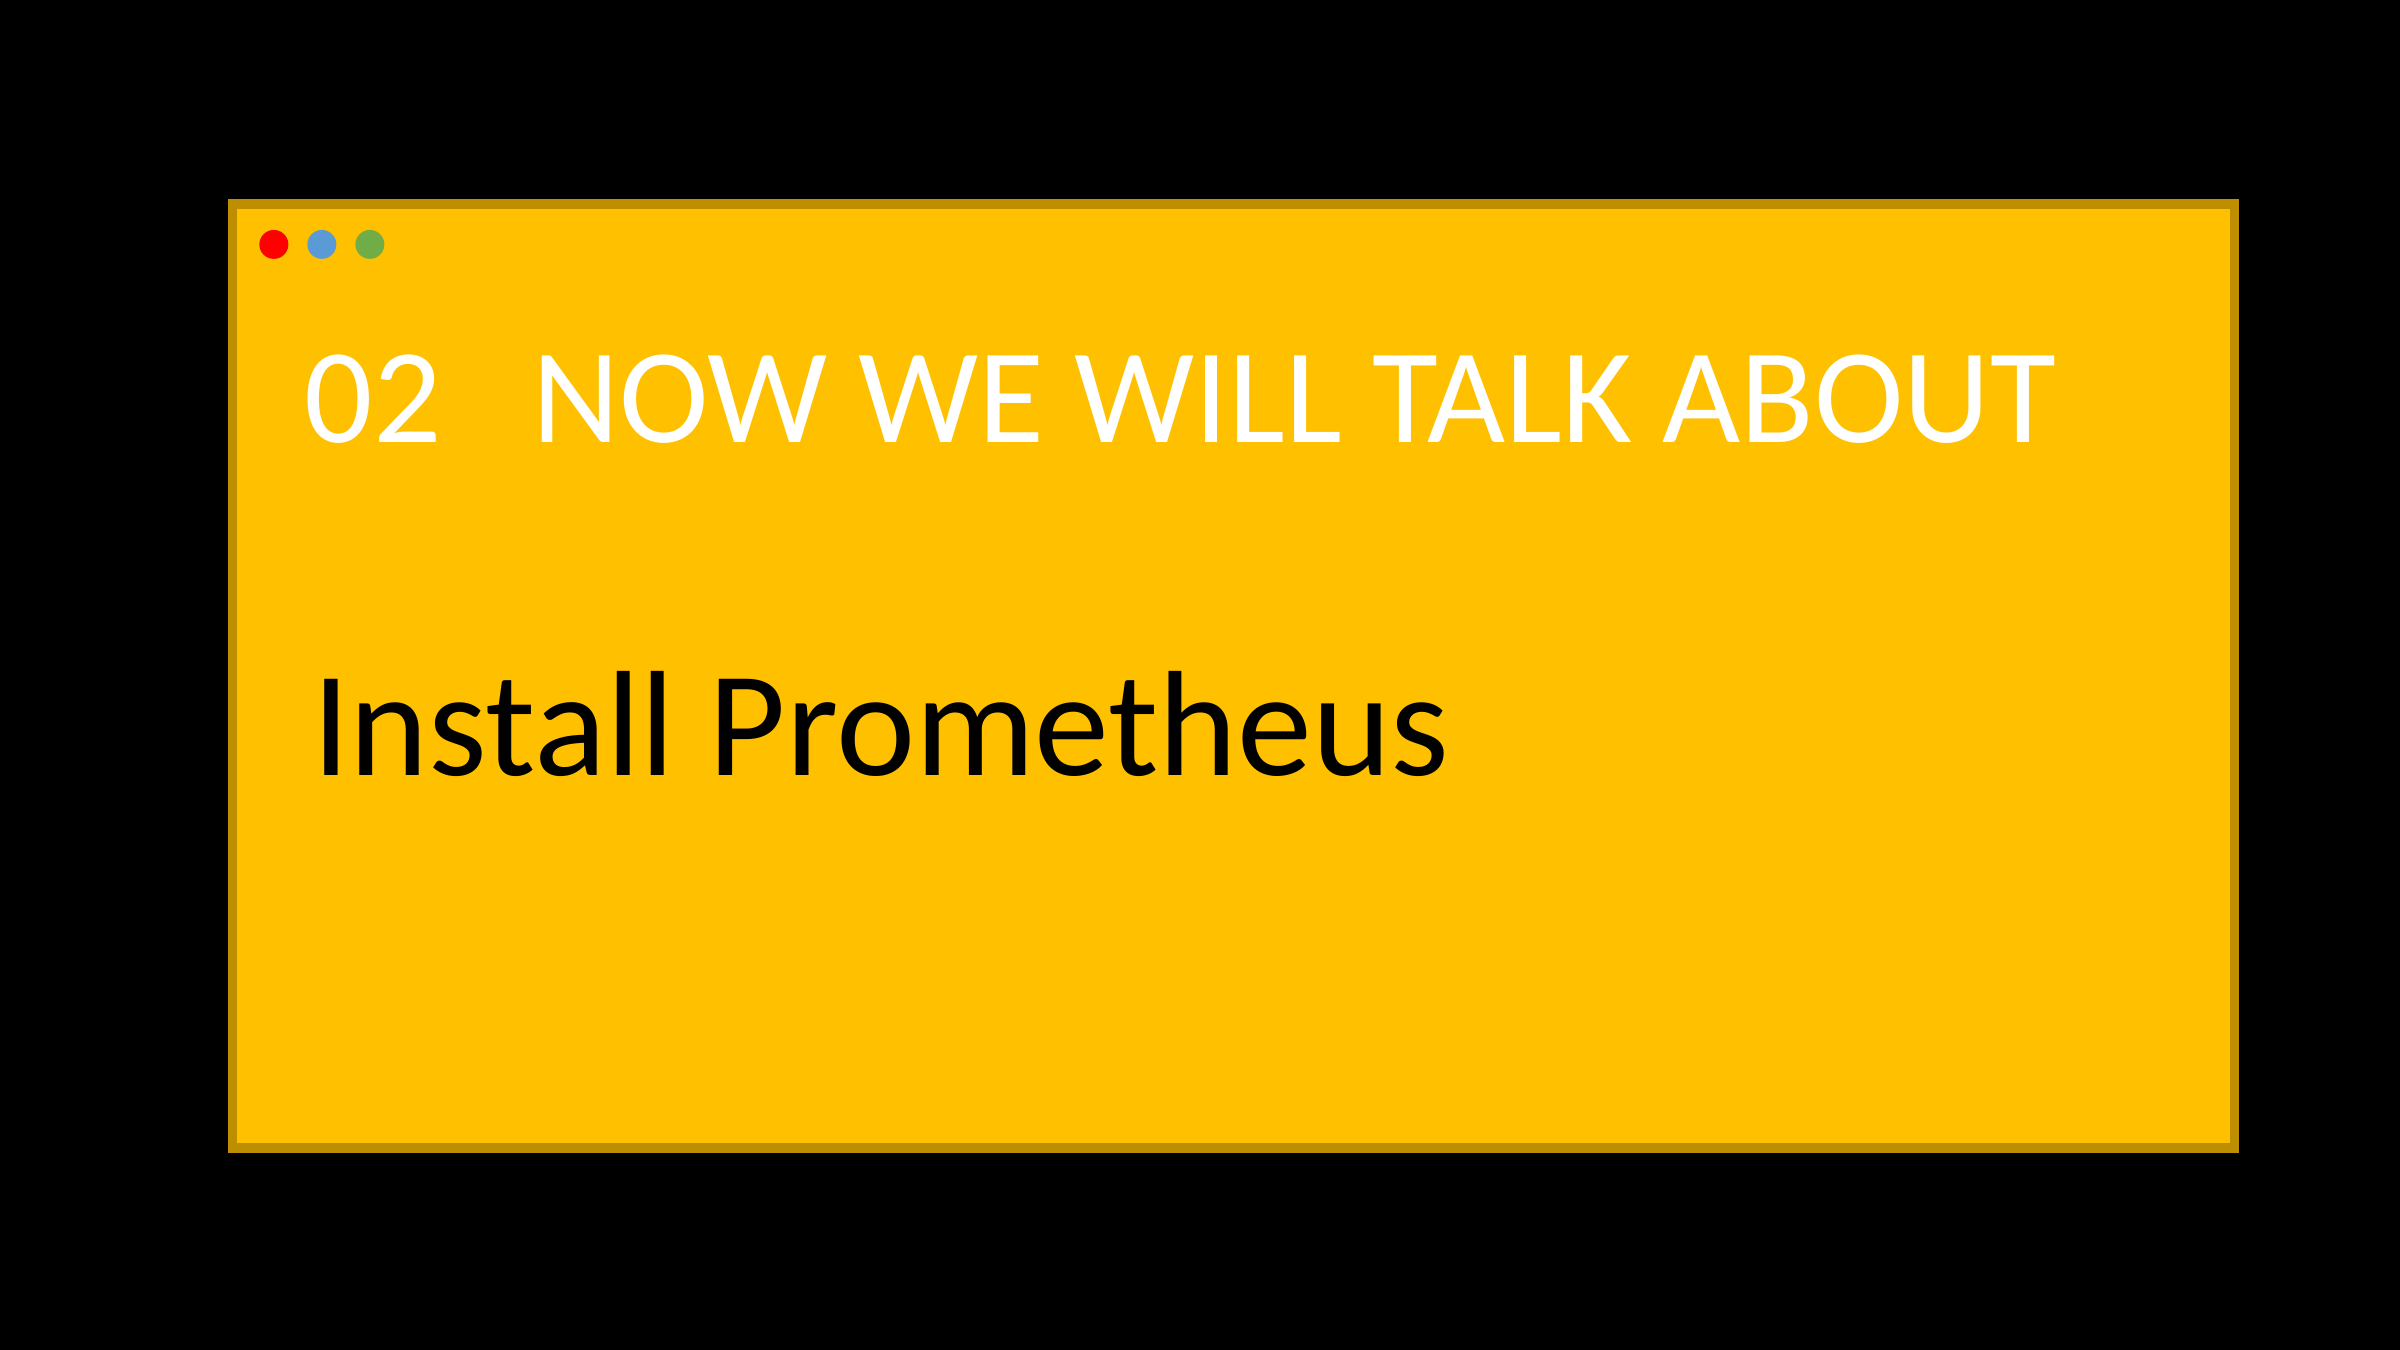

02   NOW WE WILL TALK ABOUT
Install Prometheus